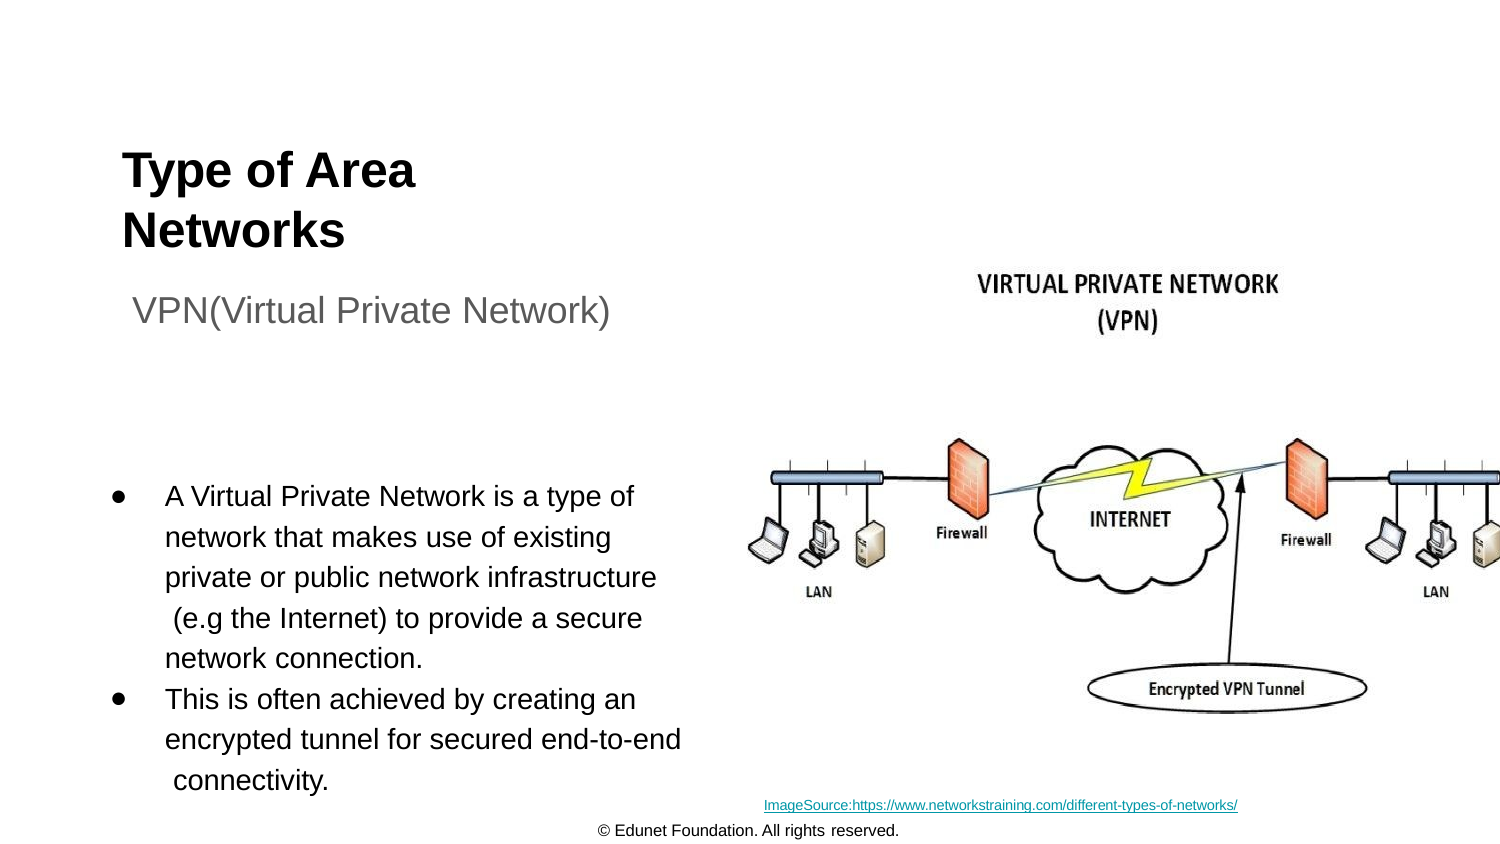

# Type of Area Networks

VPN(Virtual Private Network)
A Virtual Private Network is a type of  network that makes use of existing  private or public network infrastructure  (e.g the Internet) to provide a secure  network connection.
This is often achieved by creating an  encrypted tunnel for secured end-to-end  connectivity.
ImageSource:https://www.networkstraining.com/different-types-of-networks/
© Edunet Foundation. All rights reserved.